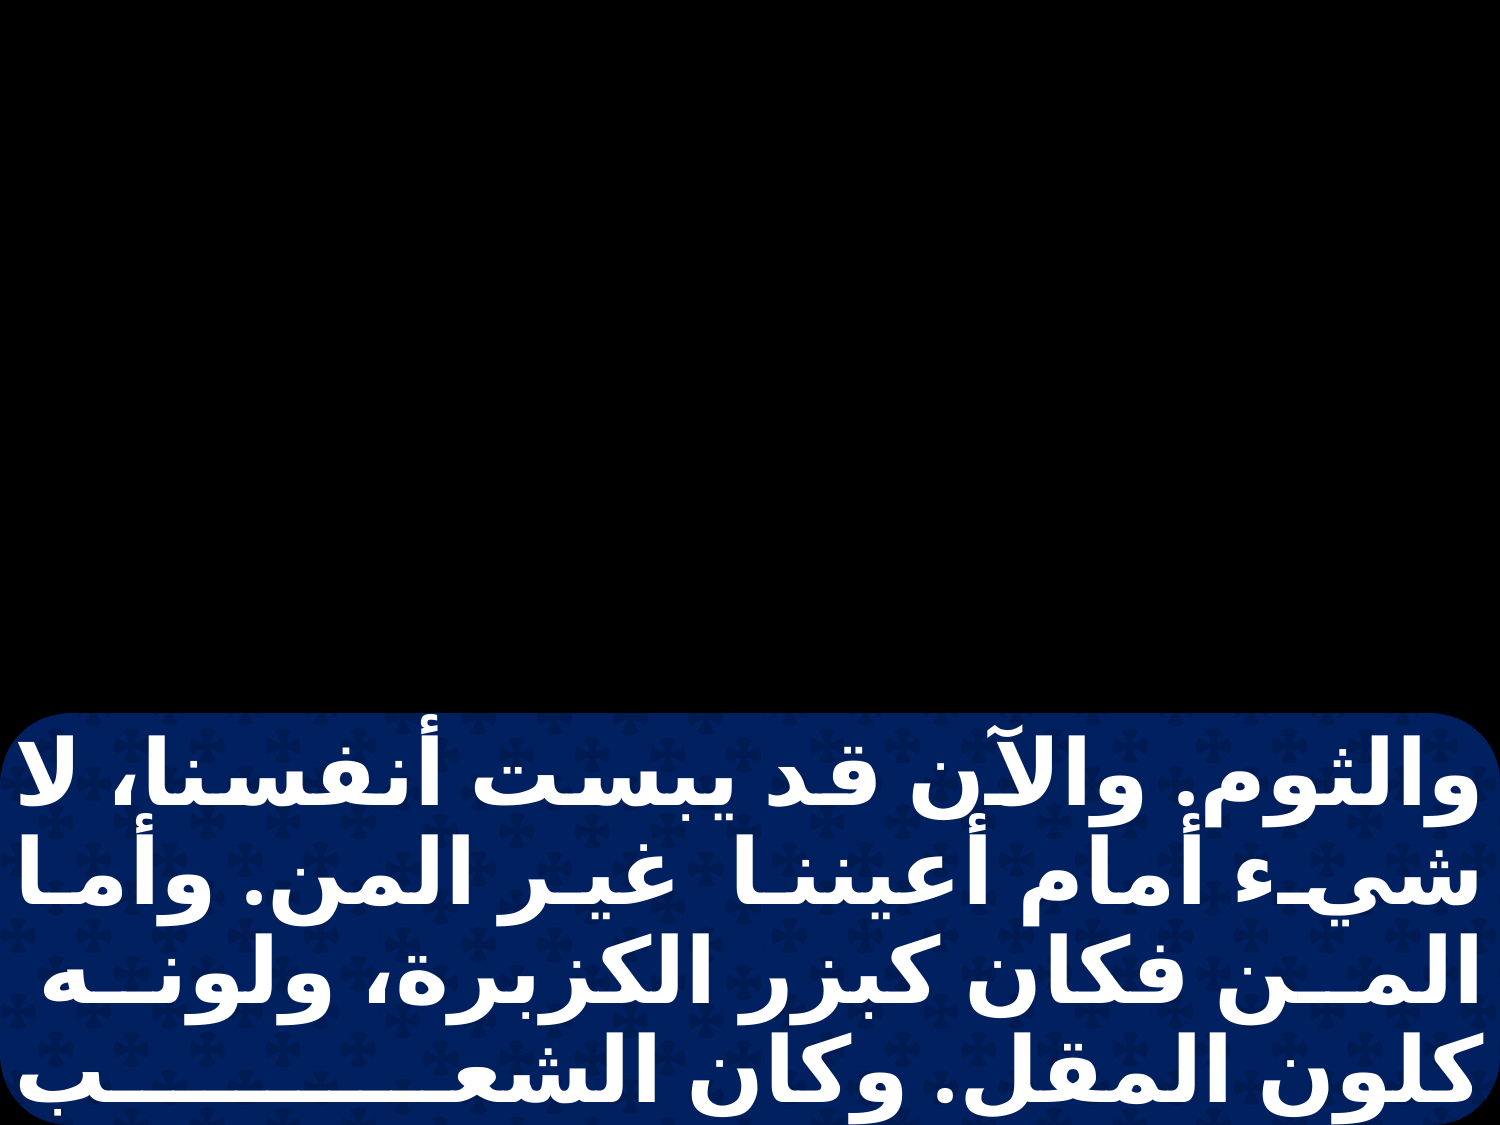

والثوم. والآن قد يبست أنفسنا، لا شيء أمام أعيننا  غير المن. وأما المن فكان كبزر الكزبرة، ولونه  كلون المقل. وكان الشعب يطوفون فيلتقطونه،  ويطحنونه بالرحى أو يدقونه في الهاون ويطبخونه